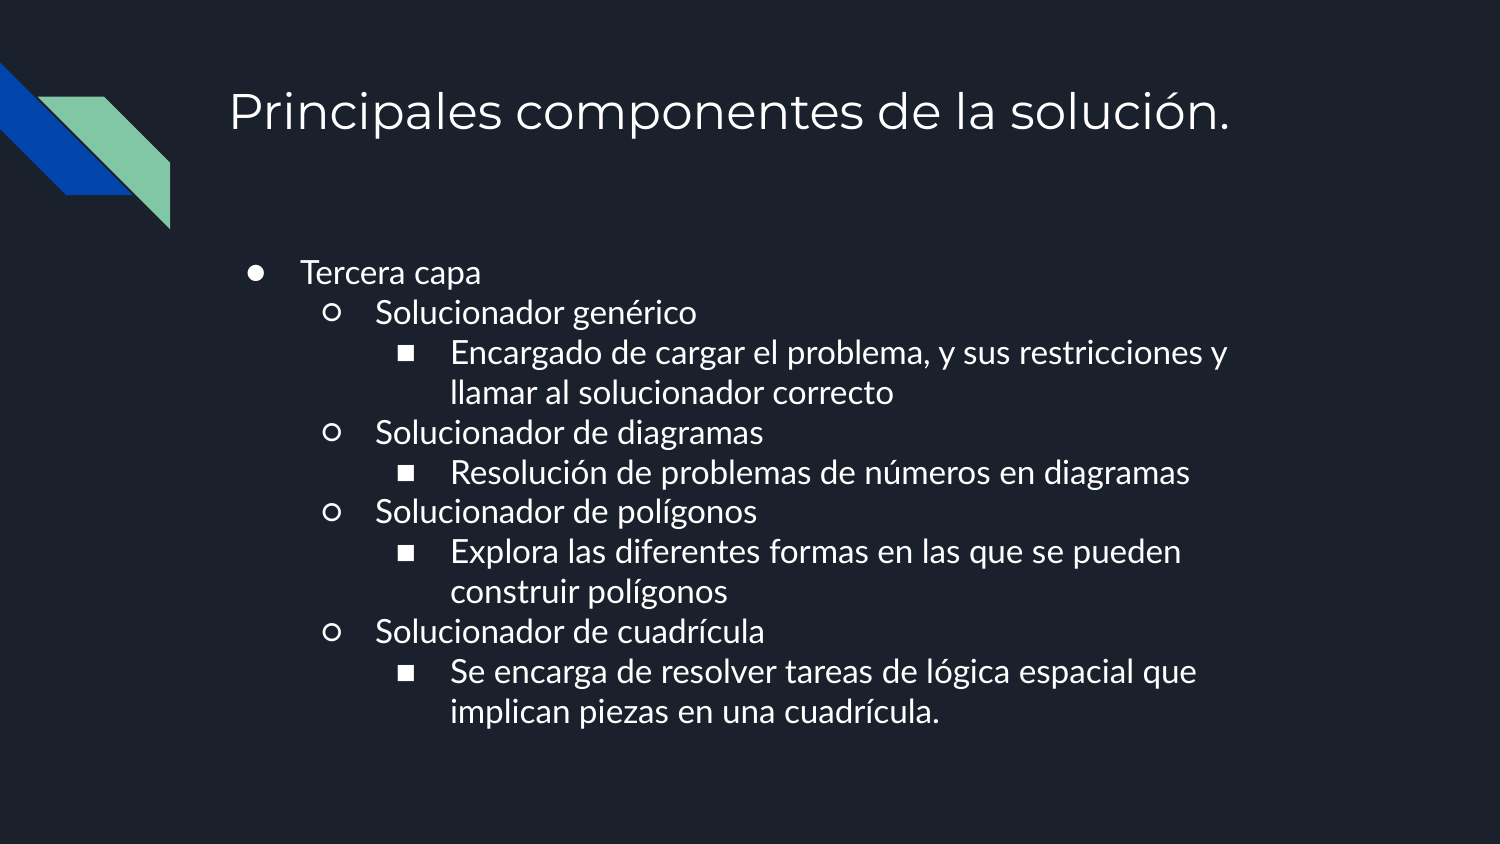

# Principales componentes de la solución.
Tercera capa
Solucionador genérico
Encargado de cargar el problema, y sus restricciones y llamar al solucionador correcto
Solucionador de diagramas
Resolución de problemas de números en diagramas
Solucionador de polígonos
Explora las diferentes formas en las que se pueden construir polígonos
Solucionador de cuadrícula
Se encarga de resolver tareas de lógica espacial que implican piezas en una cuadrícula.